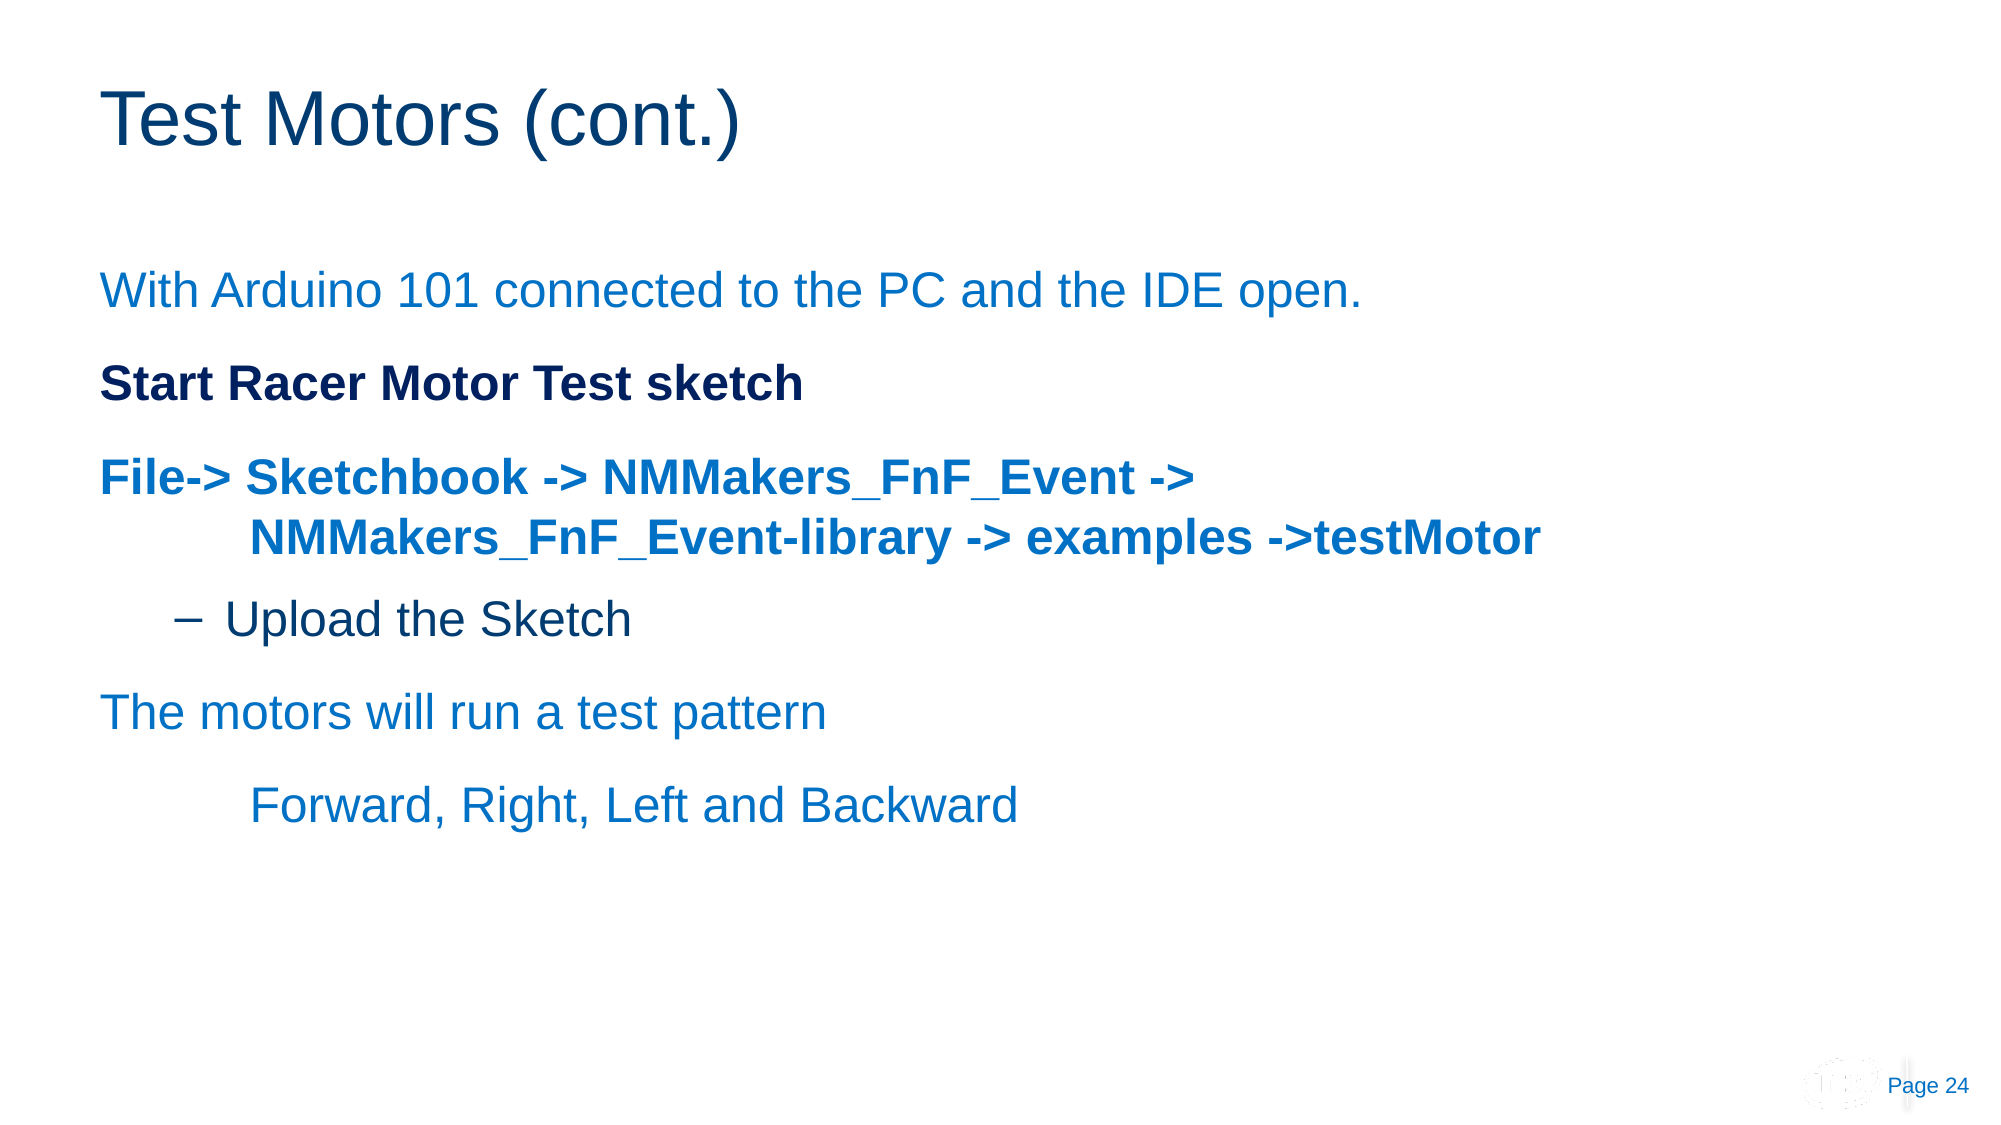

# Test Motors (cont.)
With Arduino 101 connected to the PC and the IDE open.
Start Racer Motor Test sketch
File-> Sketchbook -> NMMakers_FnF_Event ->
	NMMakers_FnF_Event-library -> examples ->testMotor
Upload the Sketch
The motors will run a test pattern
	Forward, Right, Left and Backward
24
 Page 24